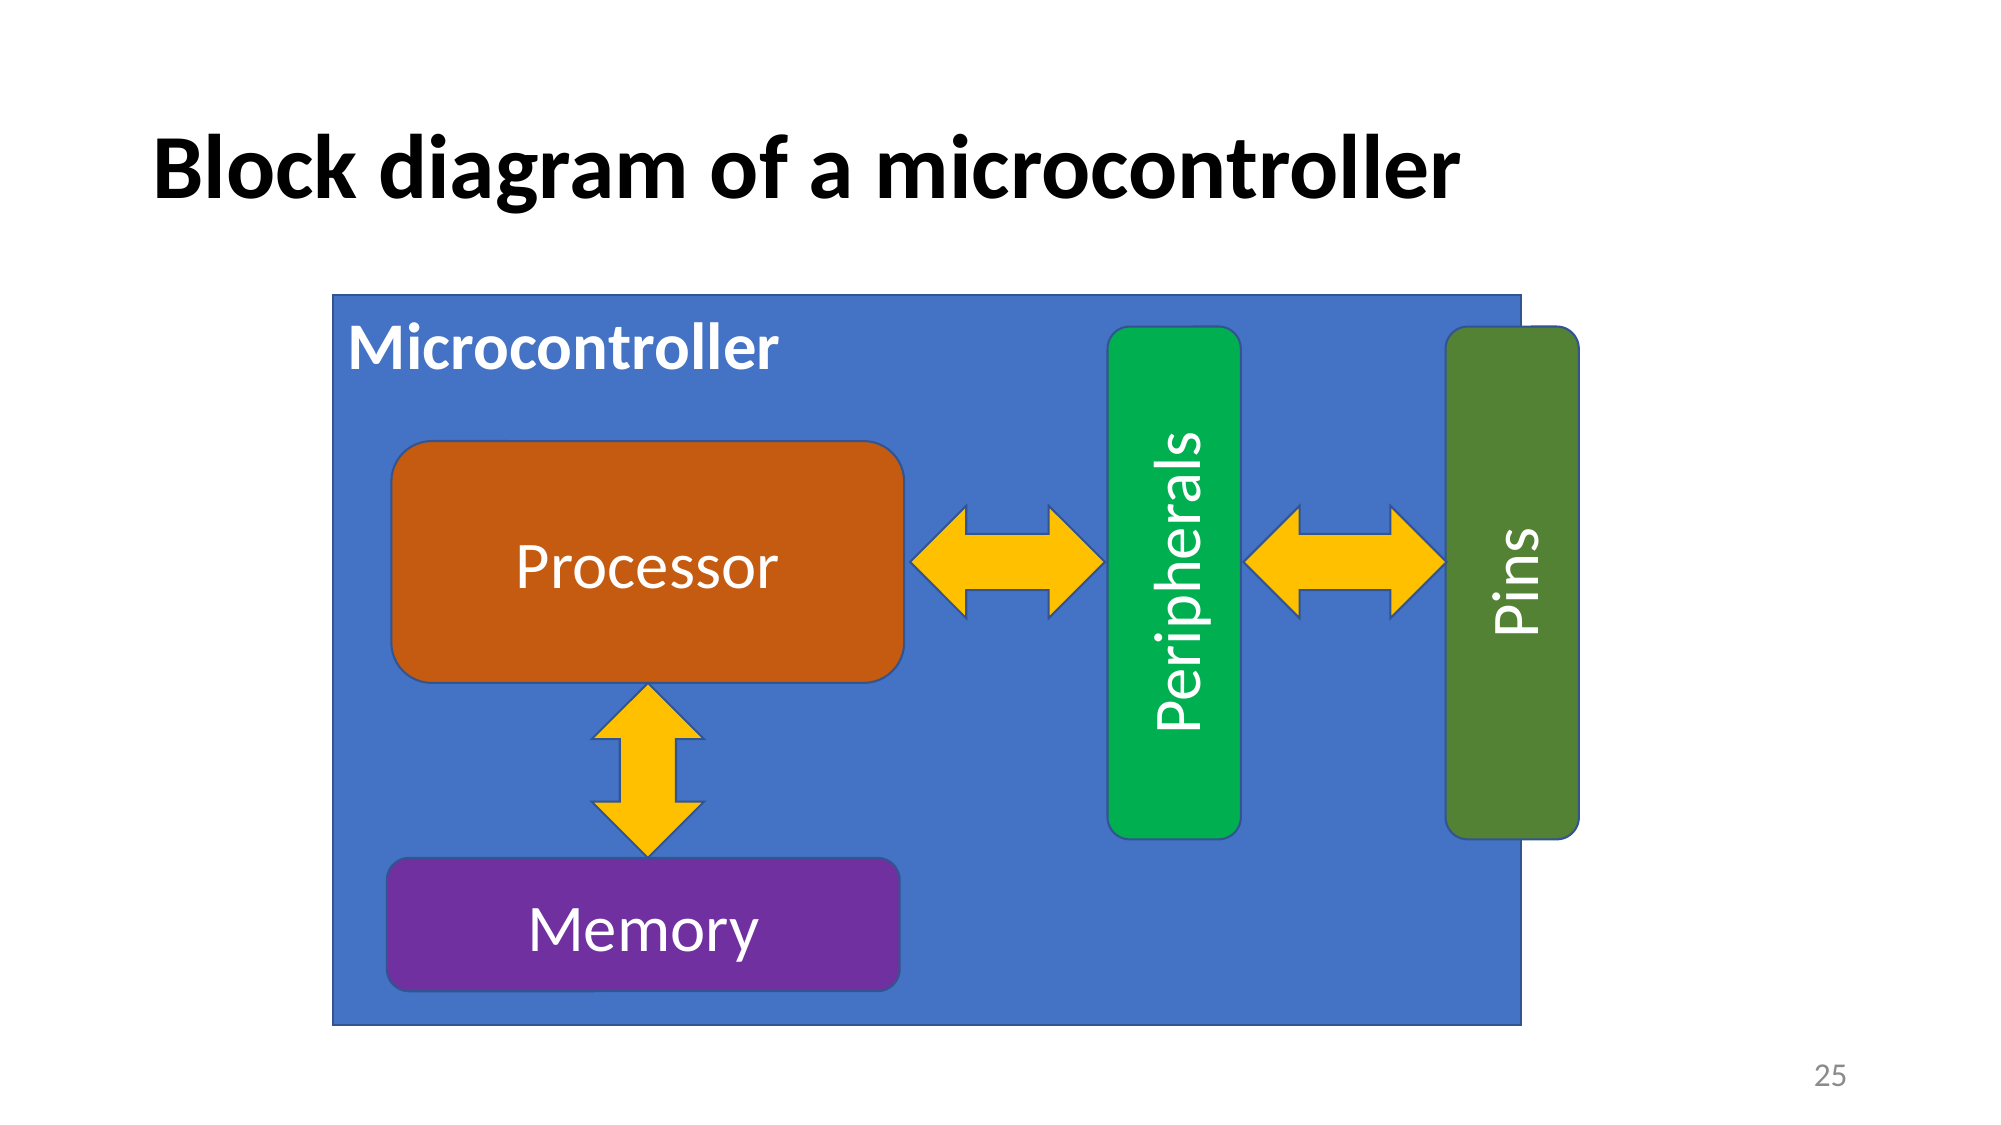

# Block diagram of a microcontroller
Microcontroller
Processor

Peripherals
Pins

Memory
25